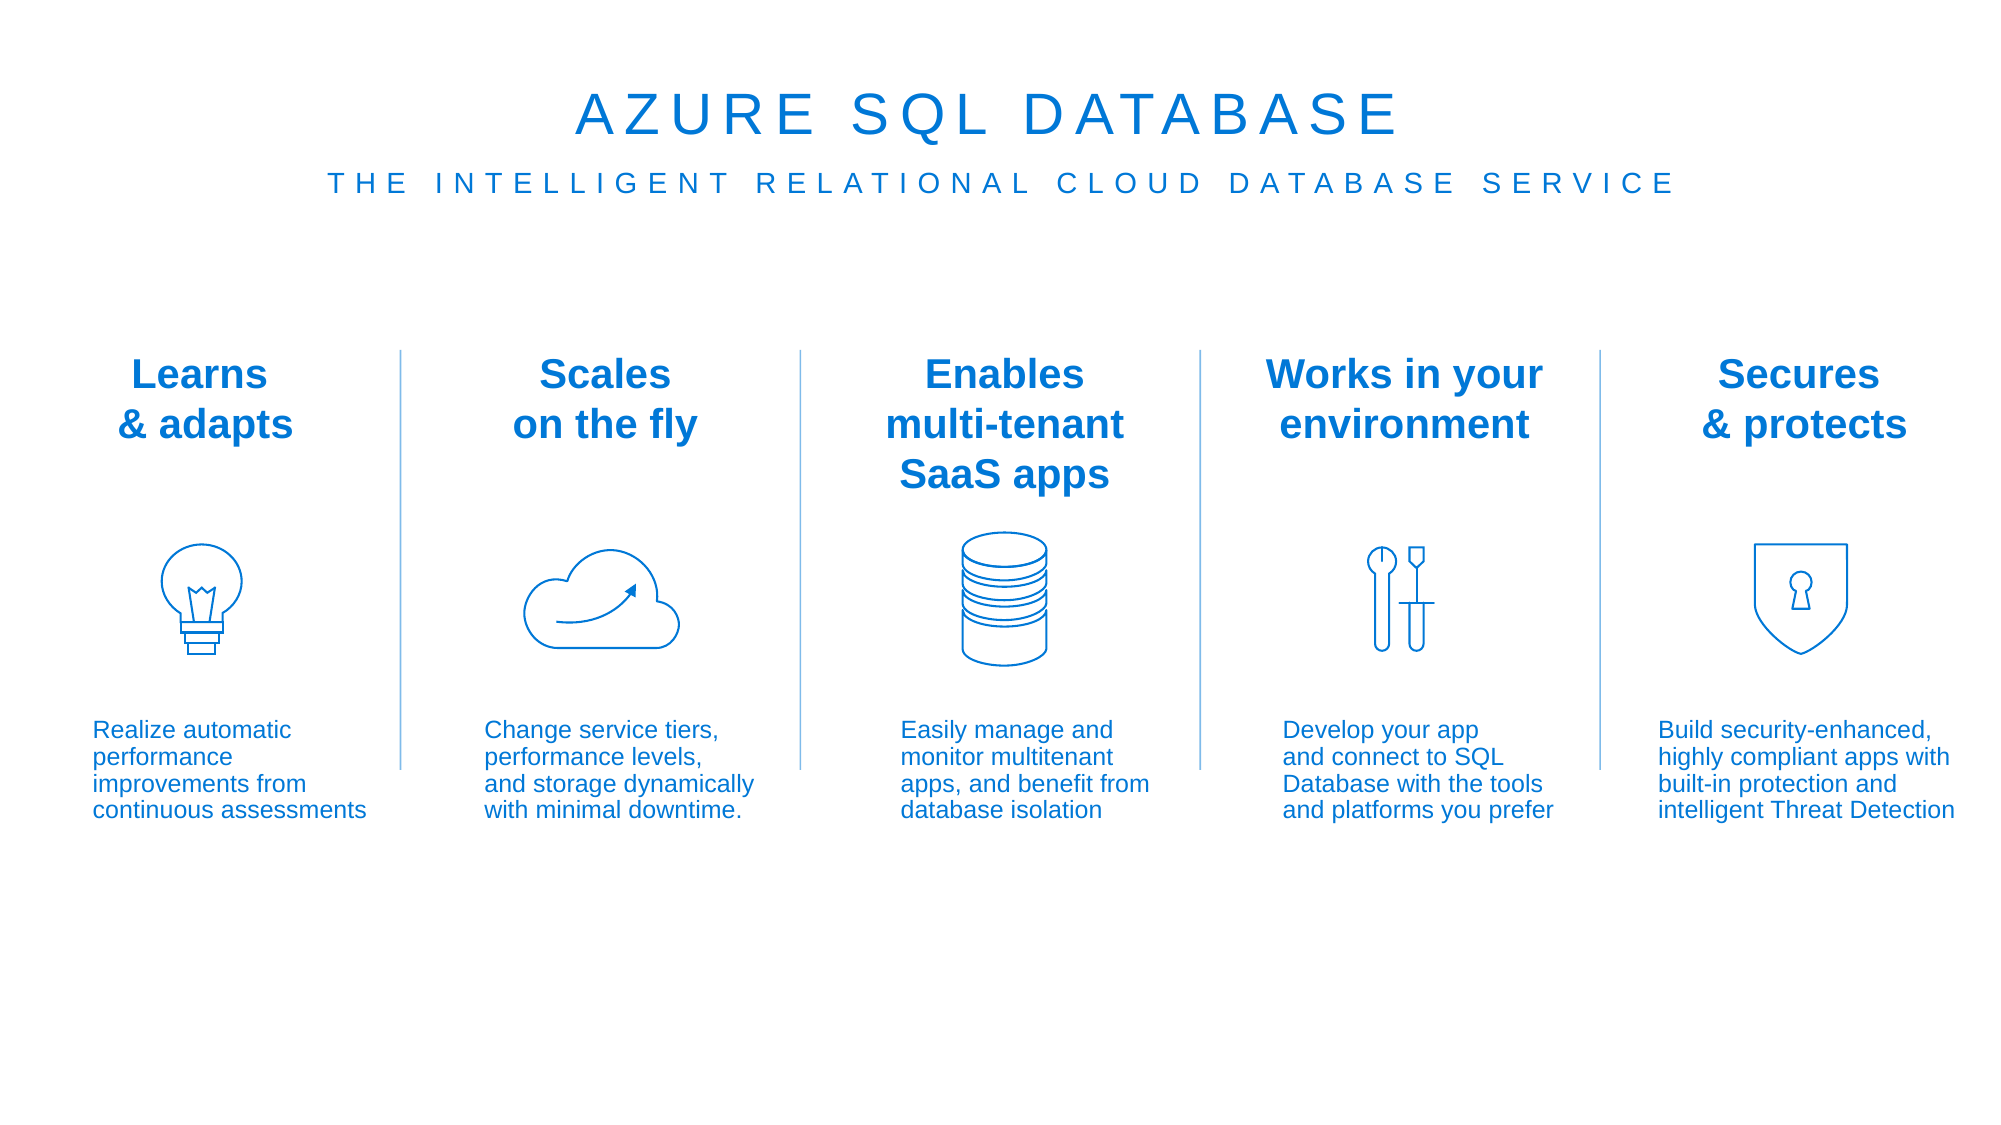

Azure sql database
the intelligent relational cloud database service
Learns
& adapts
Scales
on the fly
Works in your environment
Secures
& protects
Enables
multi-tenant
SaaS apps

Realize automatic performance improvements from continuous assessments
Change service tiers, performance levels,
and storage dynamically with minimal downtime.
Easily manage and
monitor multitenant
apps, and benefit from database isolation
Develop your app
and connect to SQL Database with the tools and platforms you prefer
Build security-enhanced, highly compliant apps with built-in protection and intelligent Threat Detection